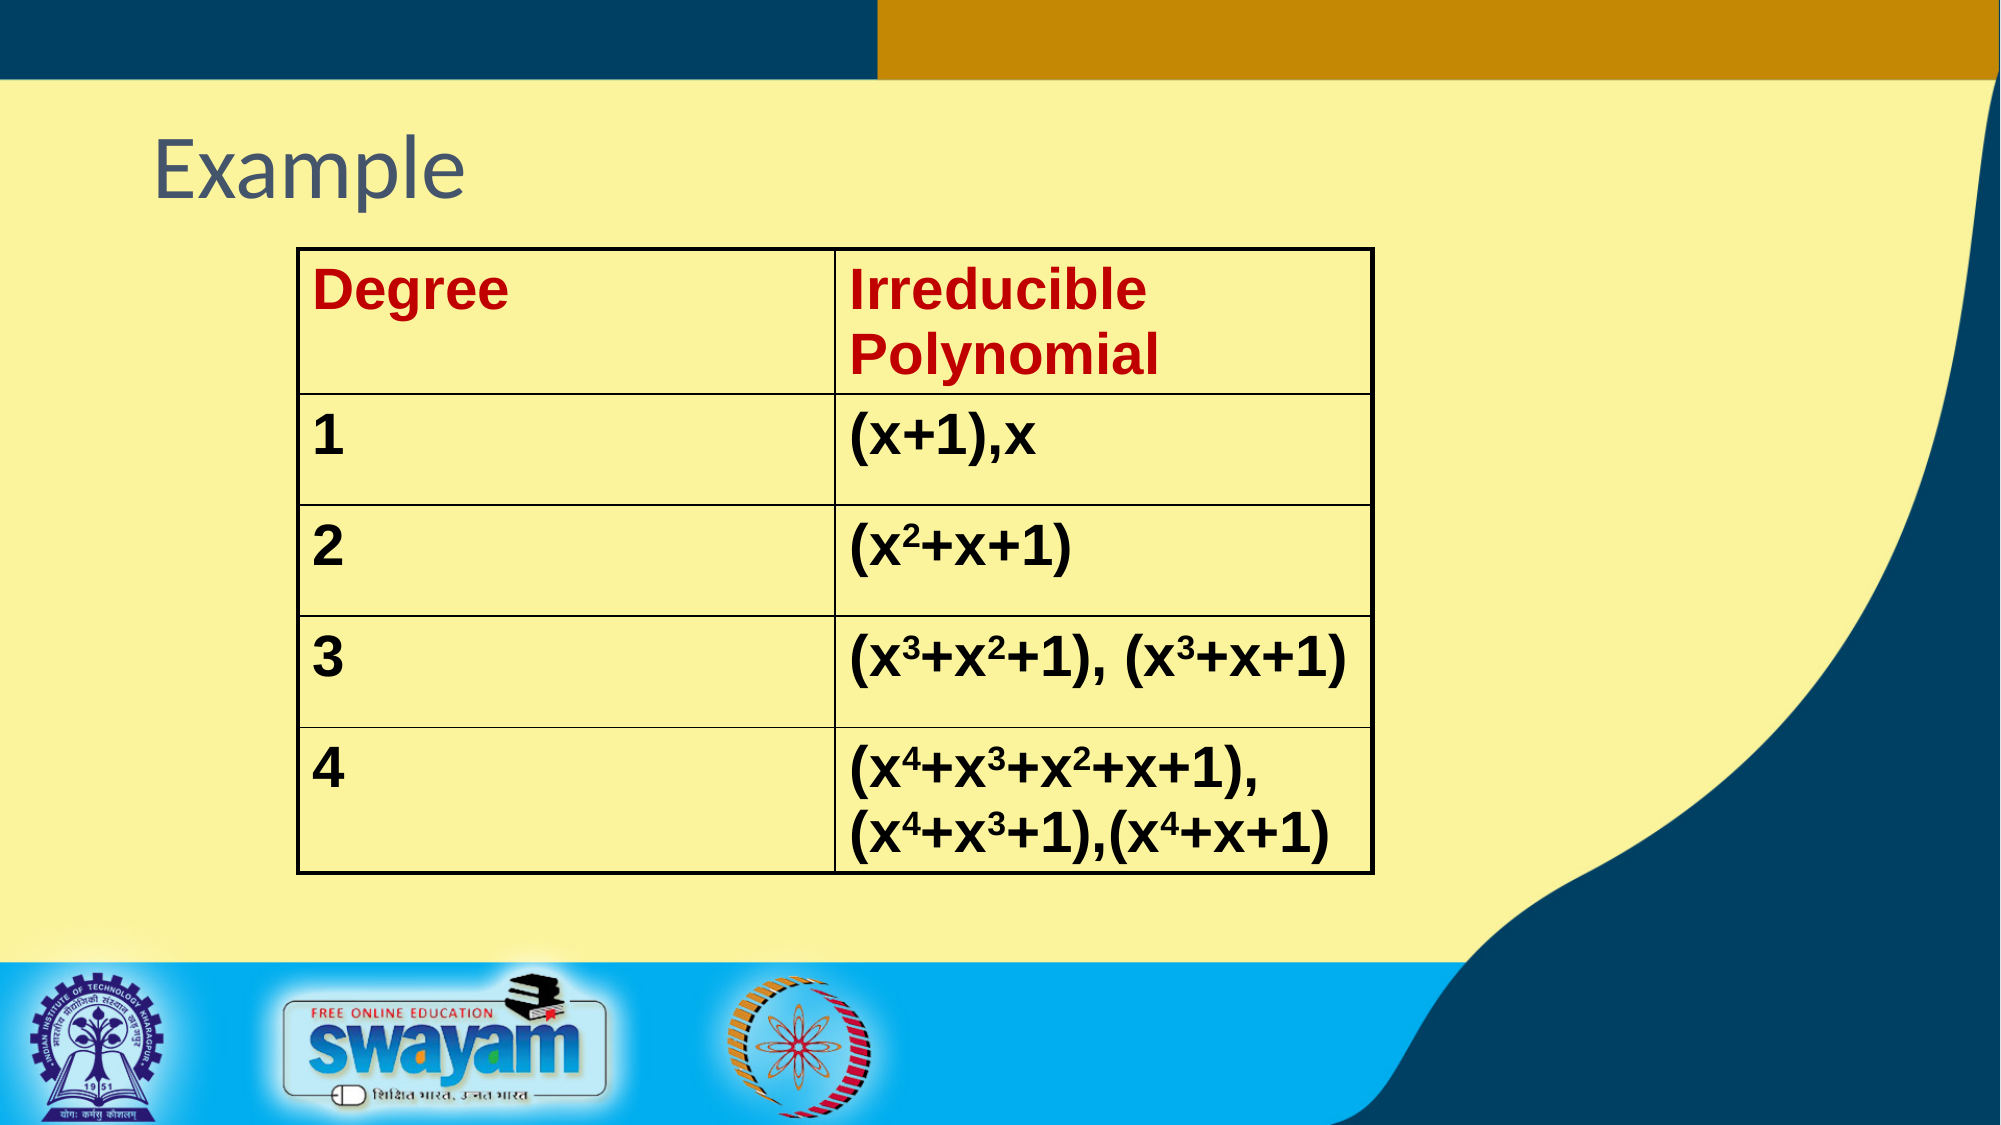

# Example
| Degree | Irreducible Polynomial |
| --- | --- |
| 1 | (x+1),x |
| 2 | (x2+x+1) |
| 3 | (x3+x2+1), (x3+x+1) |
| 4 | (x4+x3+x2+x+1), (x4+x3+1),(x4+x+1) |